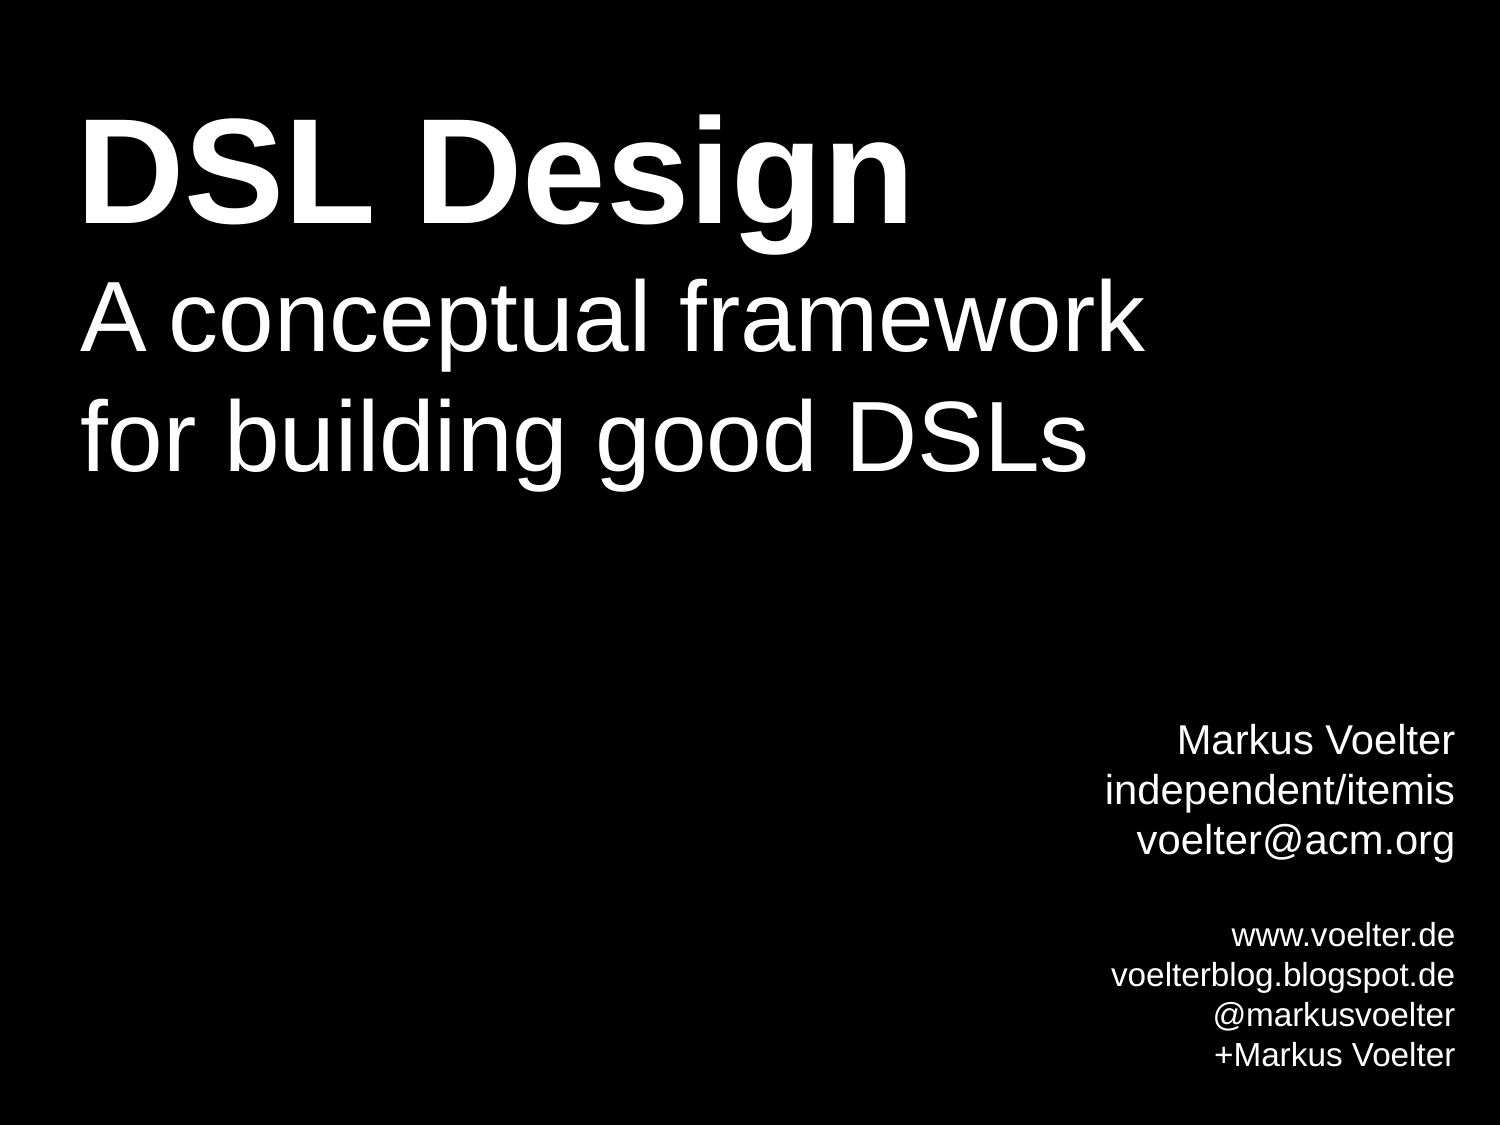

# DSL Design
A conceptual framework
for building good DSLs
Markus Voelter
independent/itemis
voelter@acm.org

www.voelter.de
voelterblog.blogspot.de
@markusvoelter
+Markus Voelter